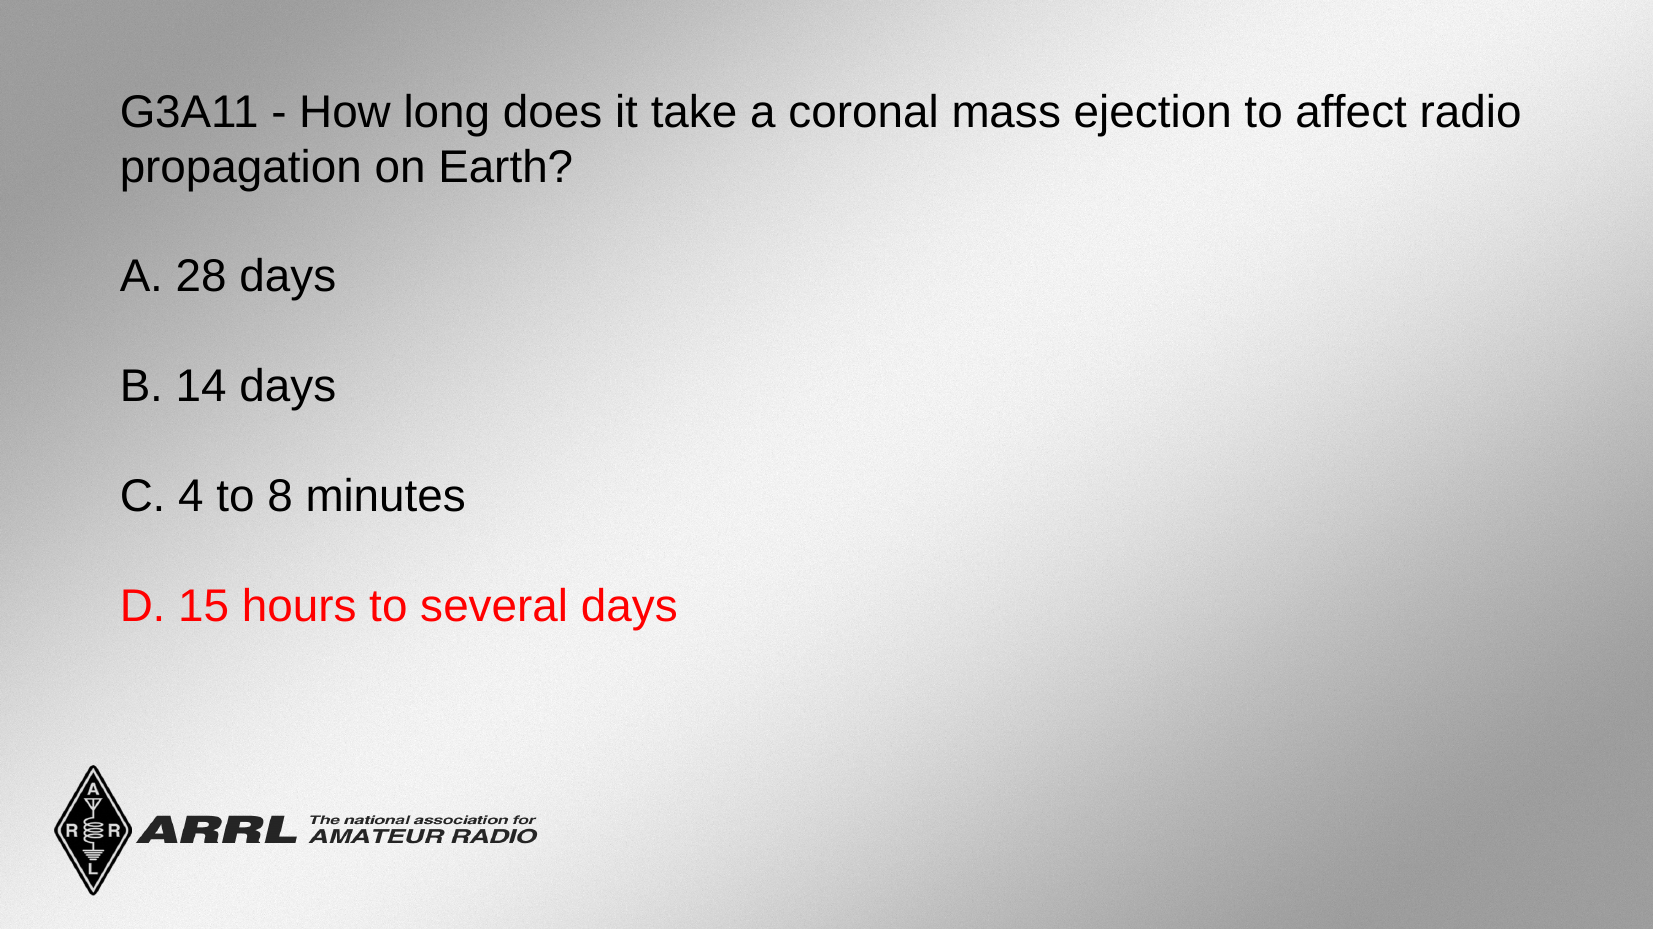

G3A11 - How long does it take a coronal mass ejection to affect radio propagation on Earth?

A. 28 days

B. 14 days

C. 4 to 8 minutes

D. 15 hours to several days